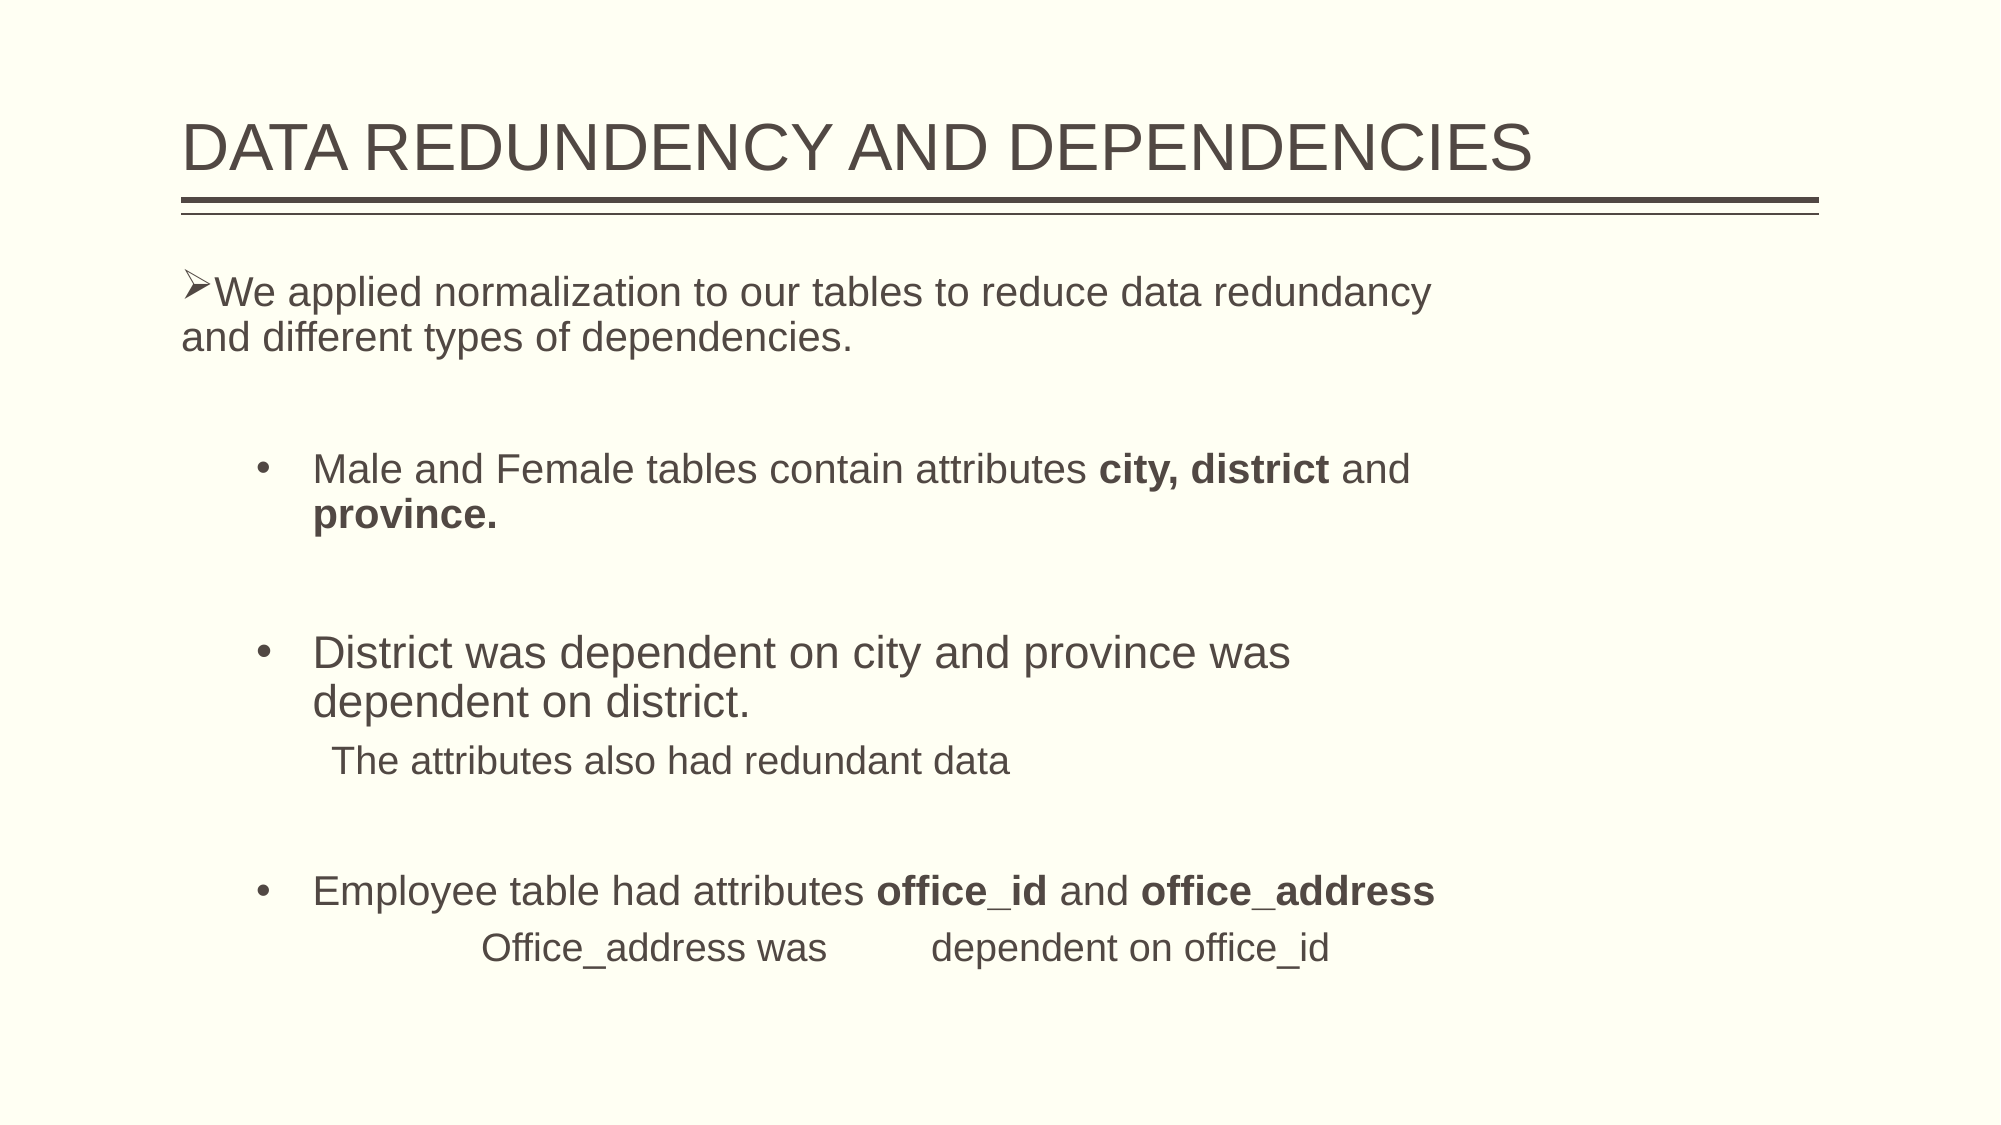

# DATA REDUNDENCY AND DEPENDENCIES
We applied normalization to our tables to reduce data redundancy and different types of dependencies.

Male and Female tables contain attributes city, district and province.

District was dependent on city and province was dependent on district.
The attributes also had redundant data

Employee table had attributes office_id and office_address
	Office_address was 	dependent on office_id